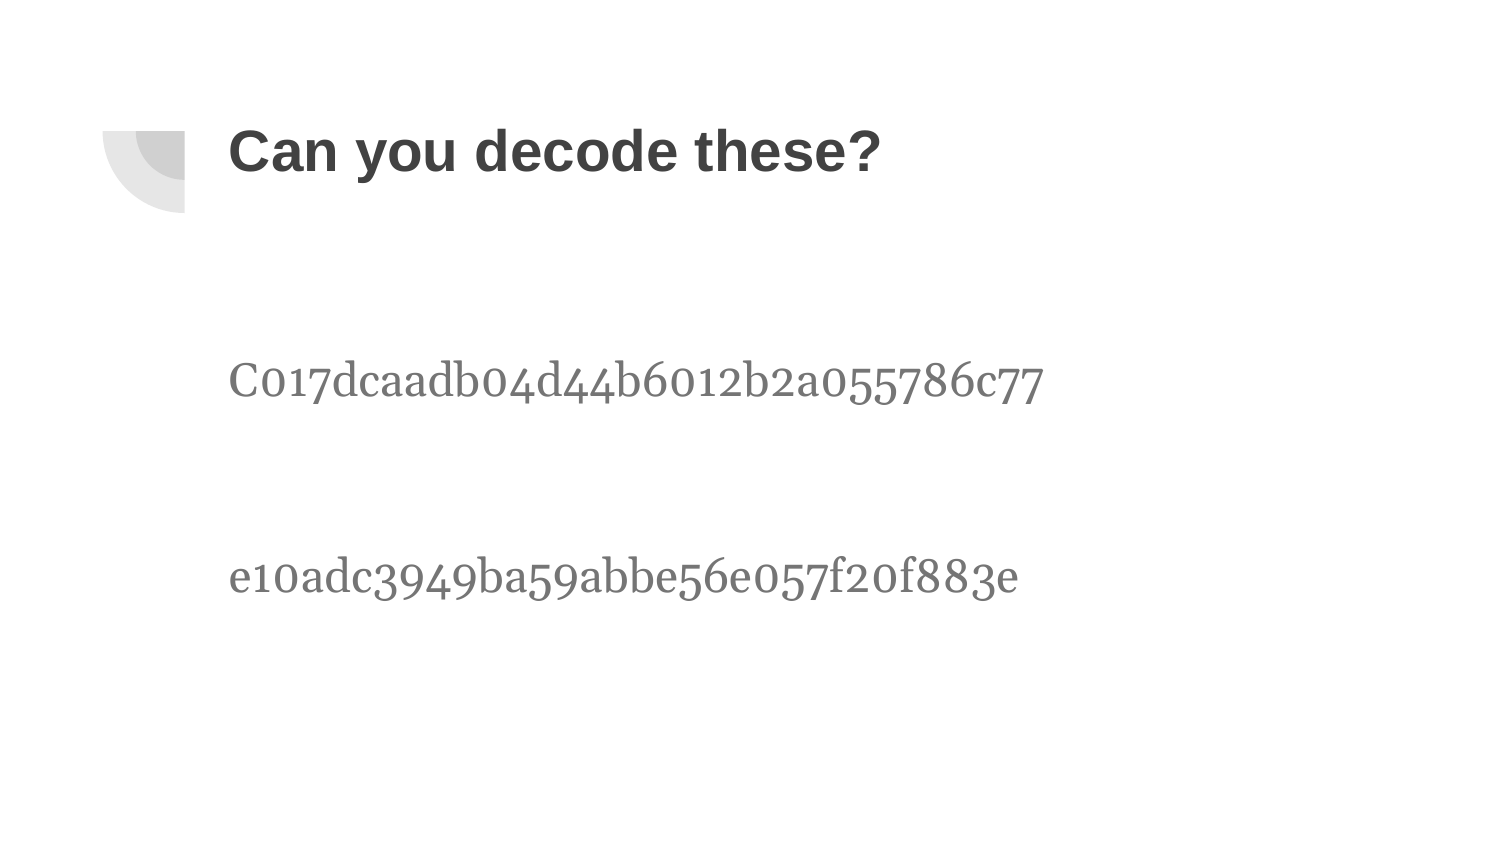

# Can you decode these?
C017dcaadb04d44b6012b2a055786c77

e10adc3949ba59abbe56e057f20f883e